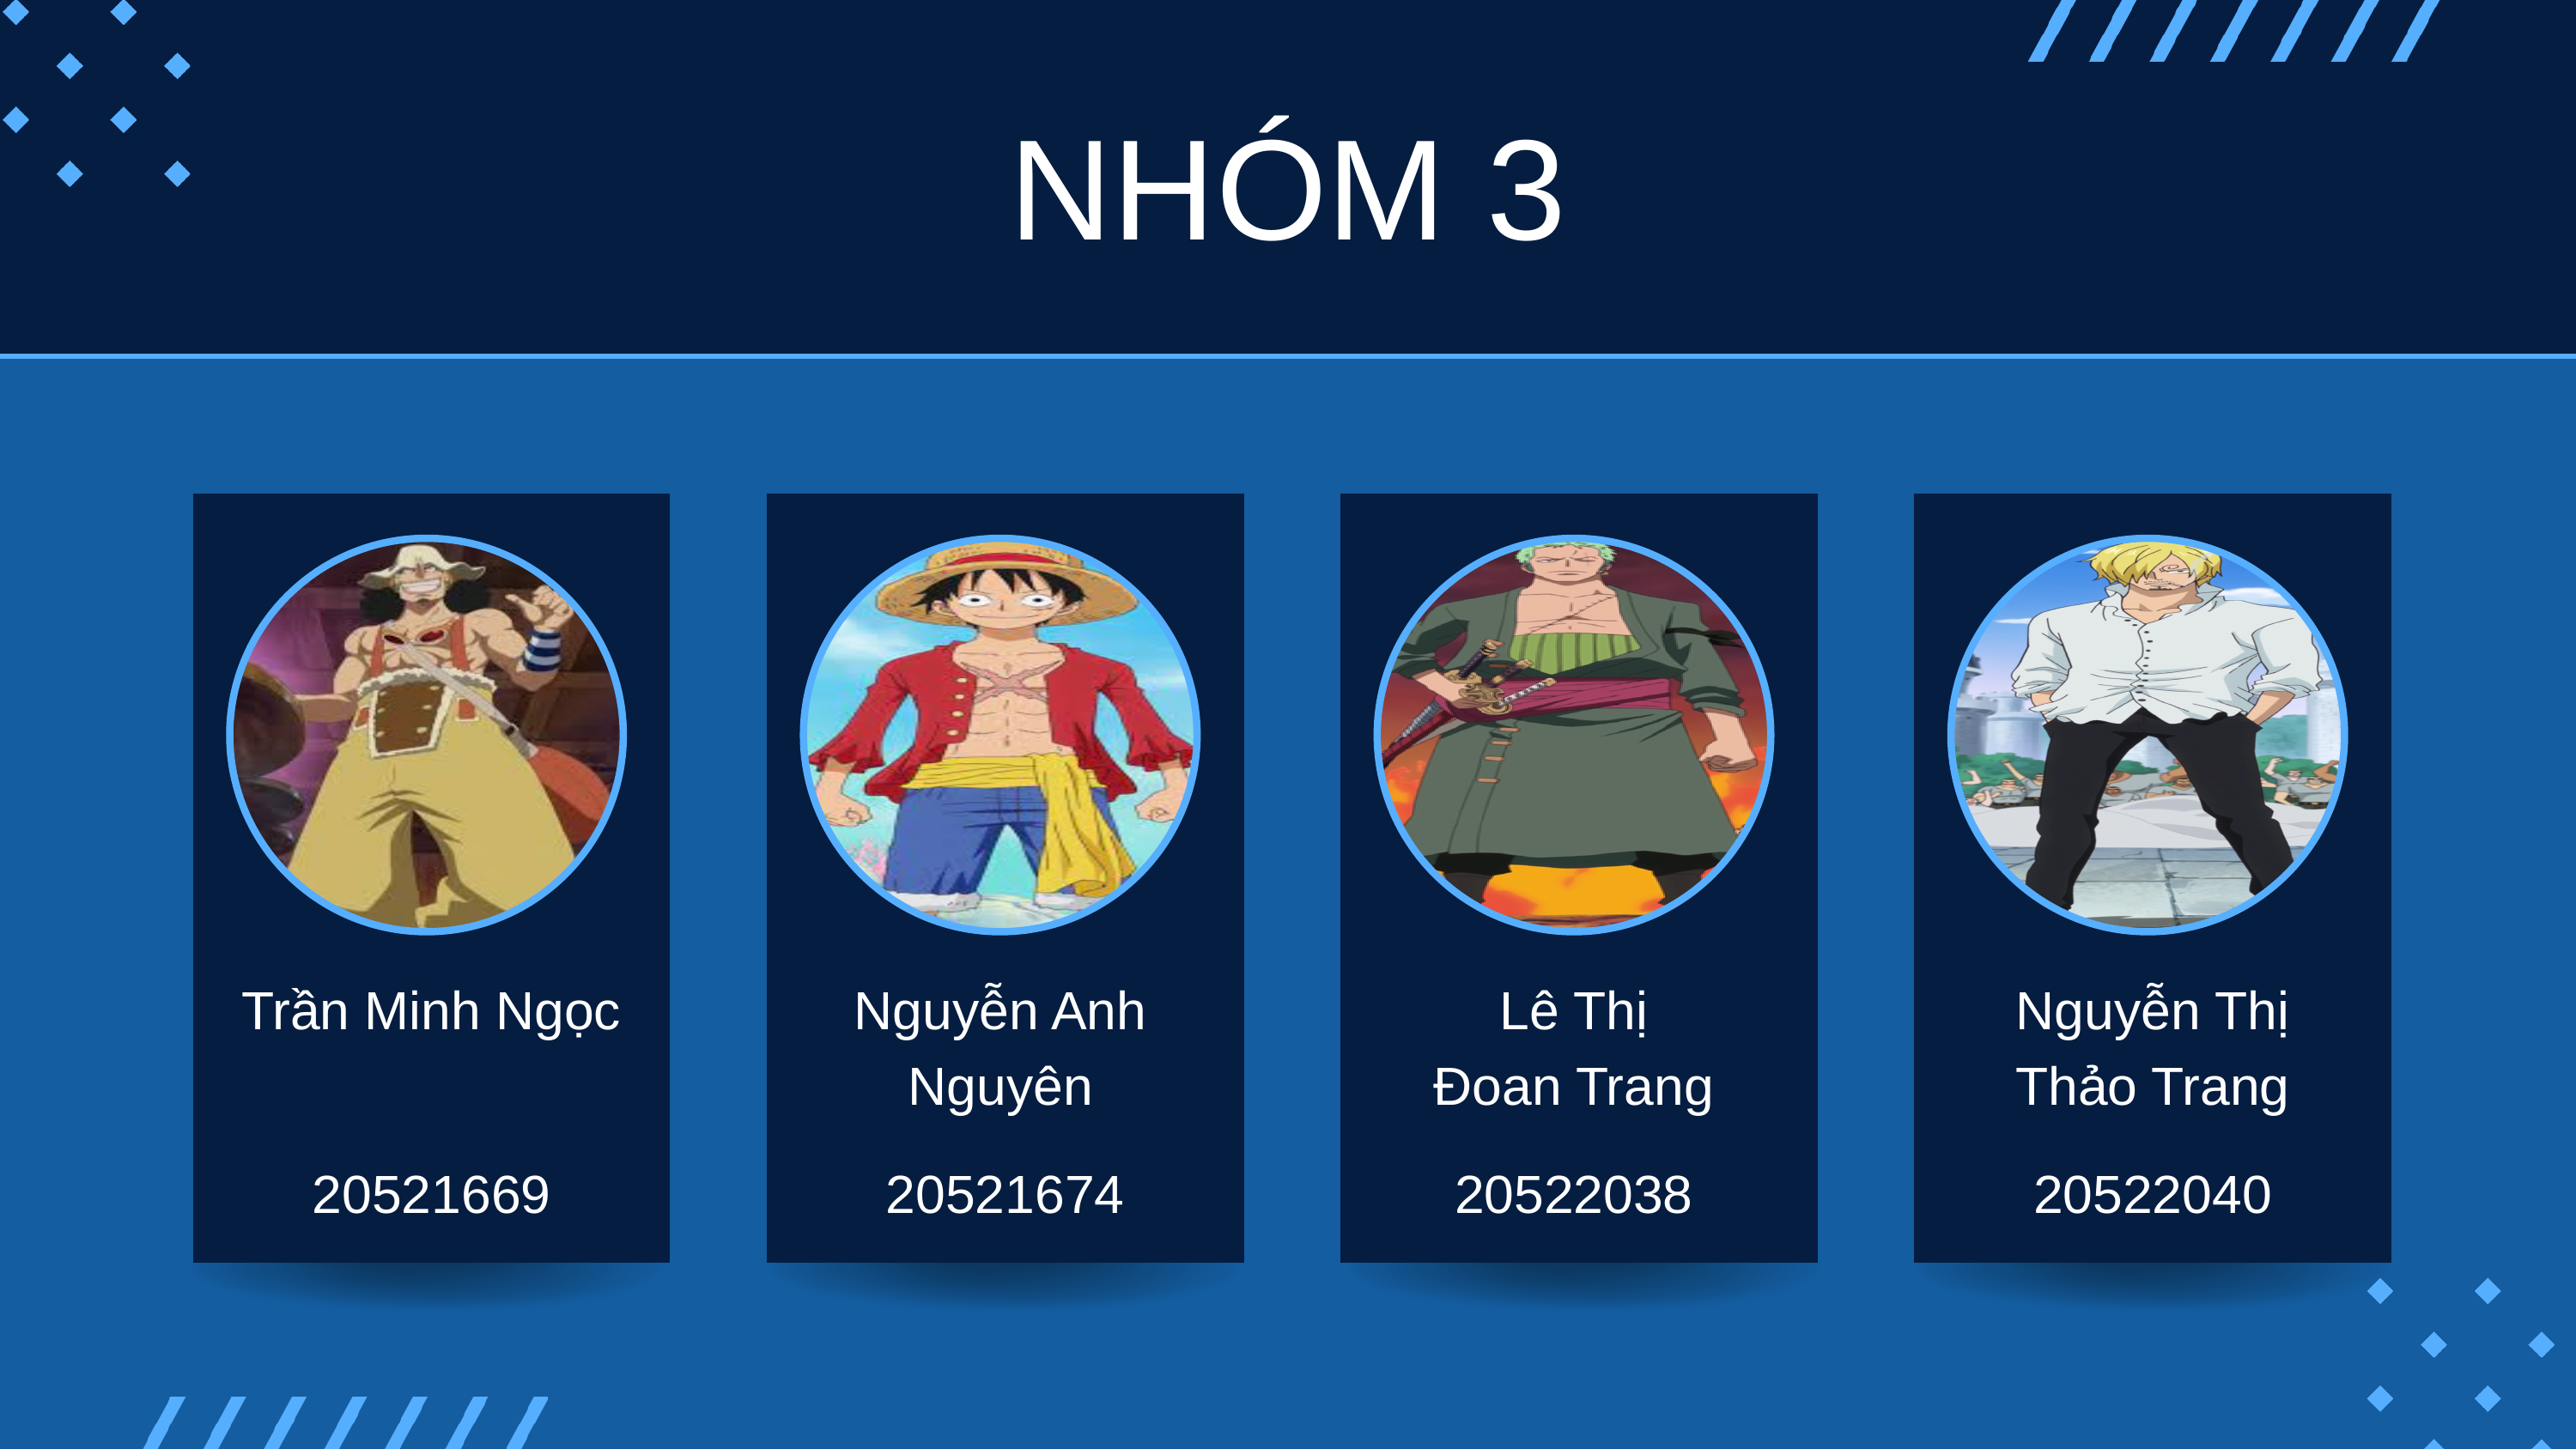

NHÓM 3

Trần Minh Ngọc
Nguyễn Anh
Nguyên
Lê Thị
Đoan Trang
Nguyễn Thị
Thảo Trang
20521669
20521674
20522038
20522040